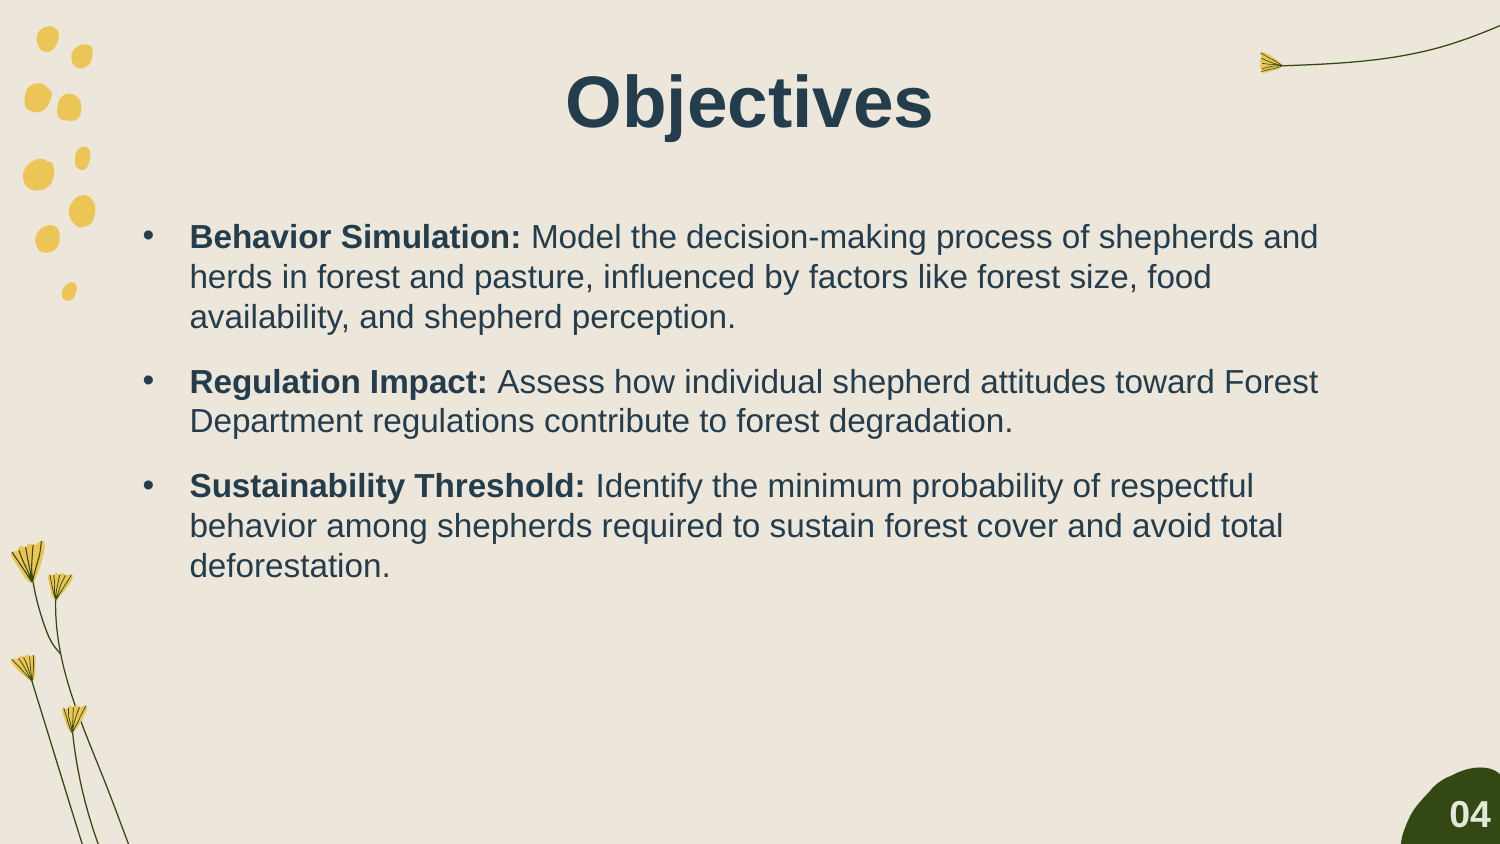

# Objectives
Behavior Simulation: Model the decision-making process of shepherds and herds in forest and pasture, influenced by factors like forest size, food availability, and shepherd perception.
Regulation Impact: Assess how individual shepherd attitudes toward Forest Department regulations contribute to forest degradation.
Sustainability Threshold: Identify the minimum probability of respectful behavior among shepherds required to sustain forest cover and avoid total deforestation.
04